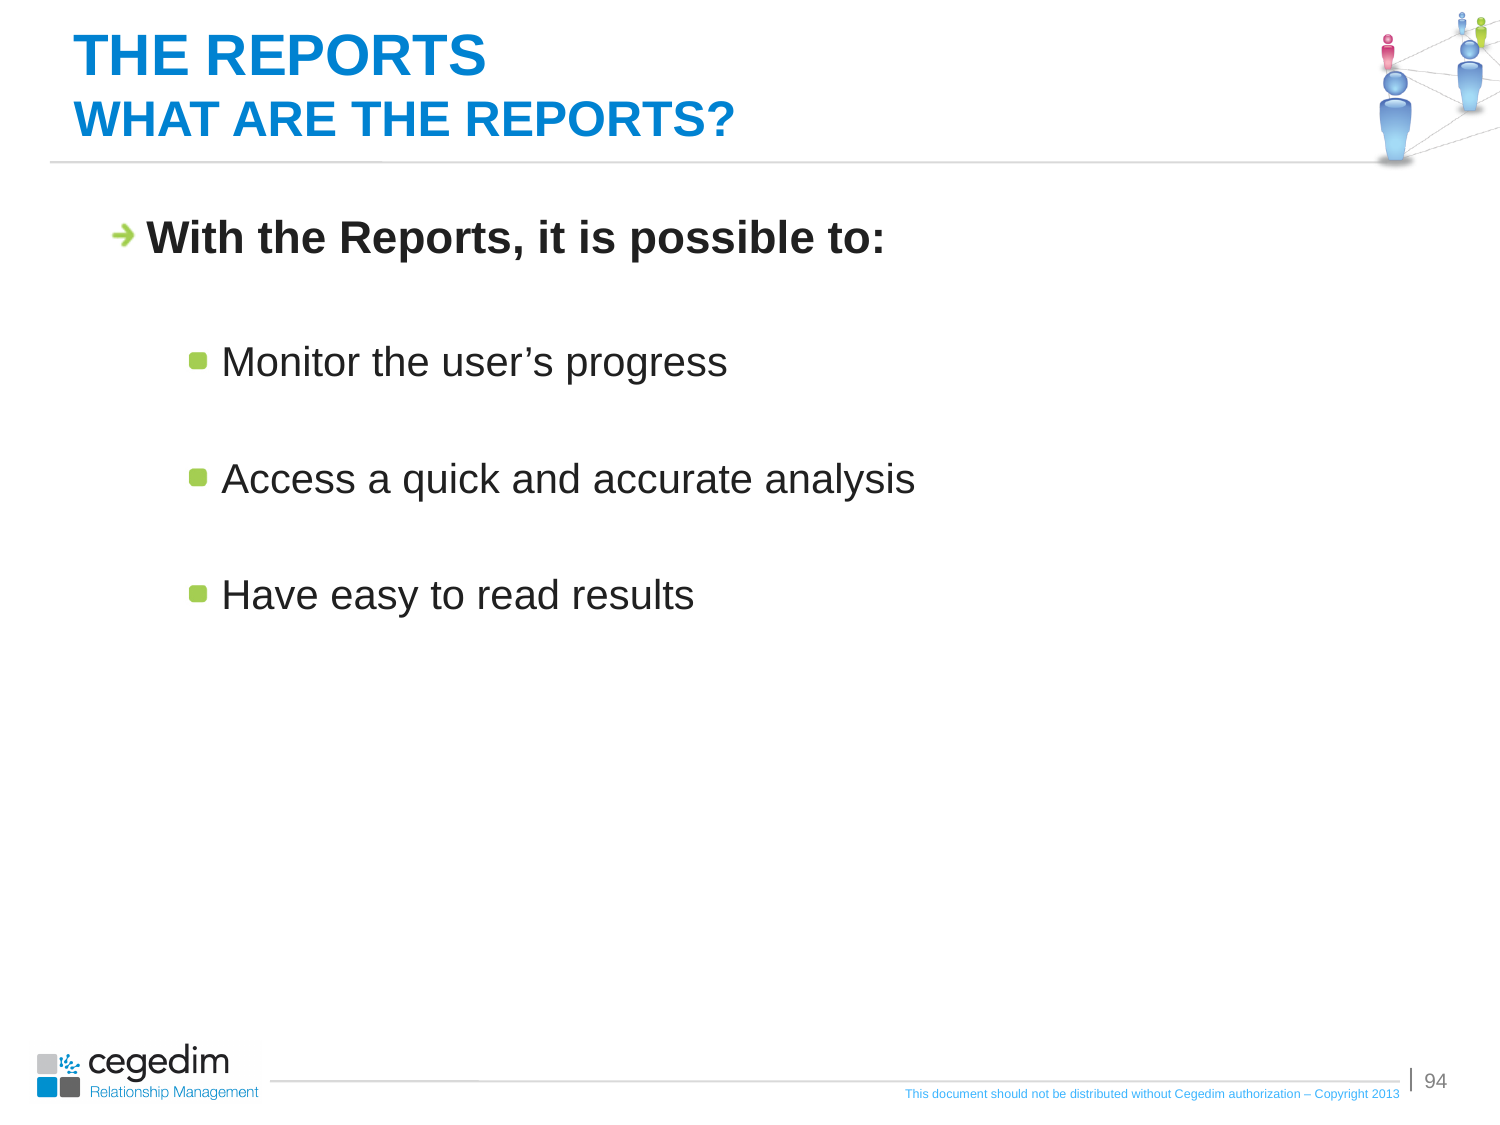

THE REPORTS
WHAT ARE THE REPORTS?
With the Reports, it is possible to:

Monitor the user’s progress

Access a quick and accurate analysis

Have easy to read results